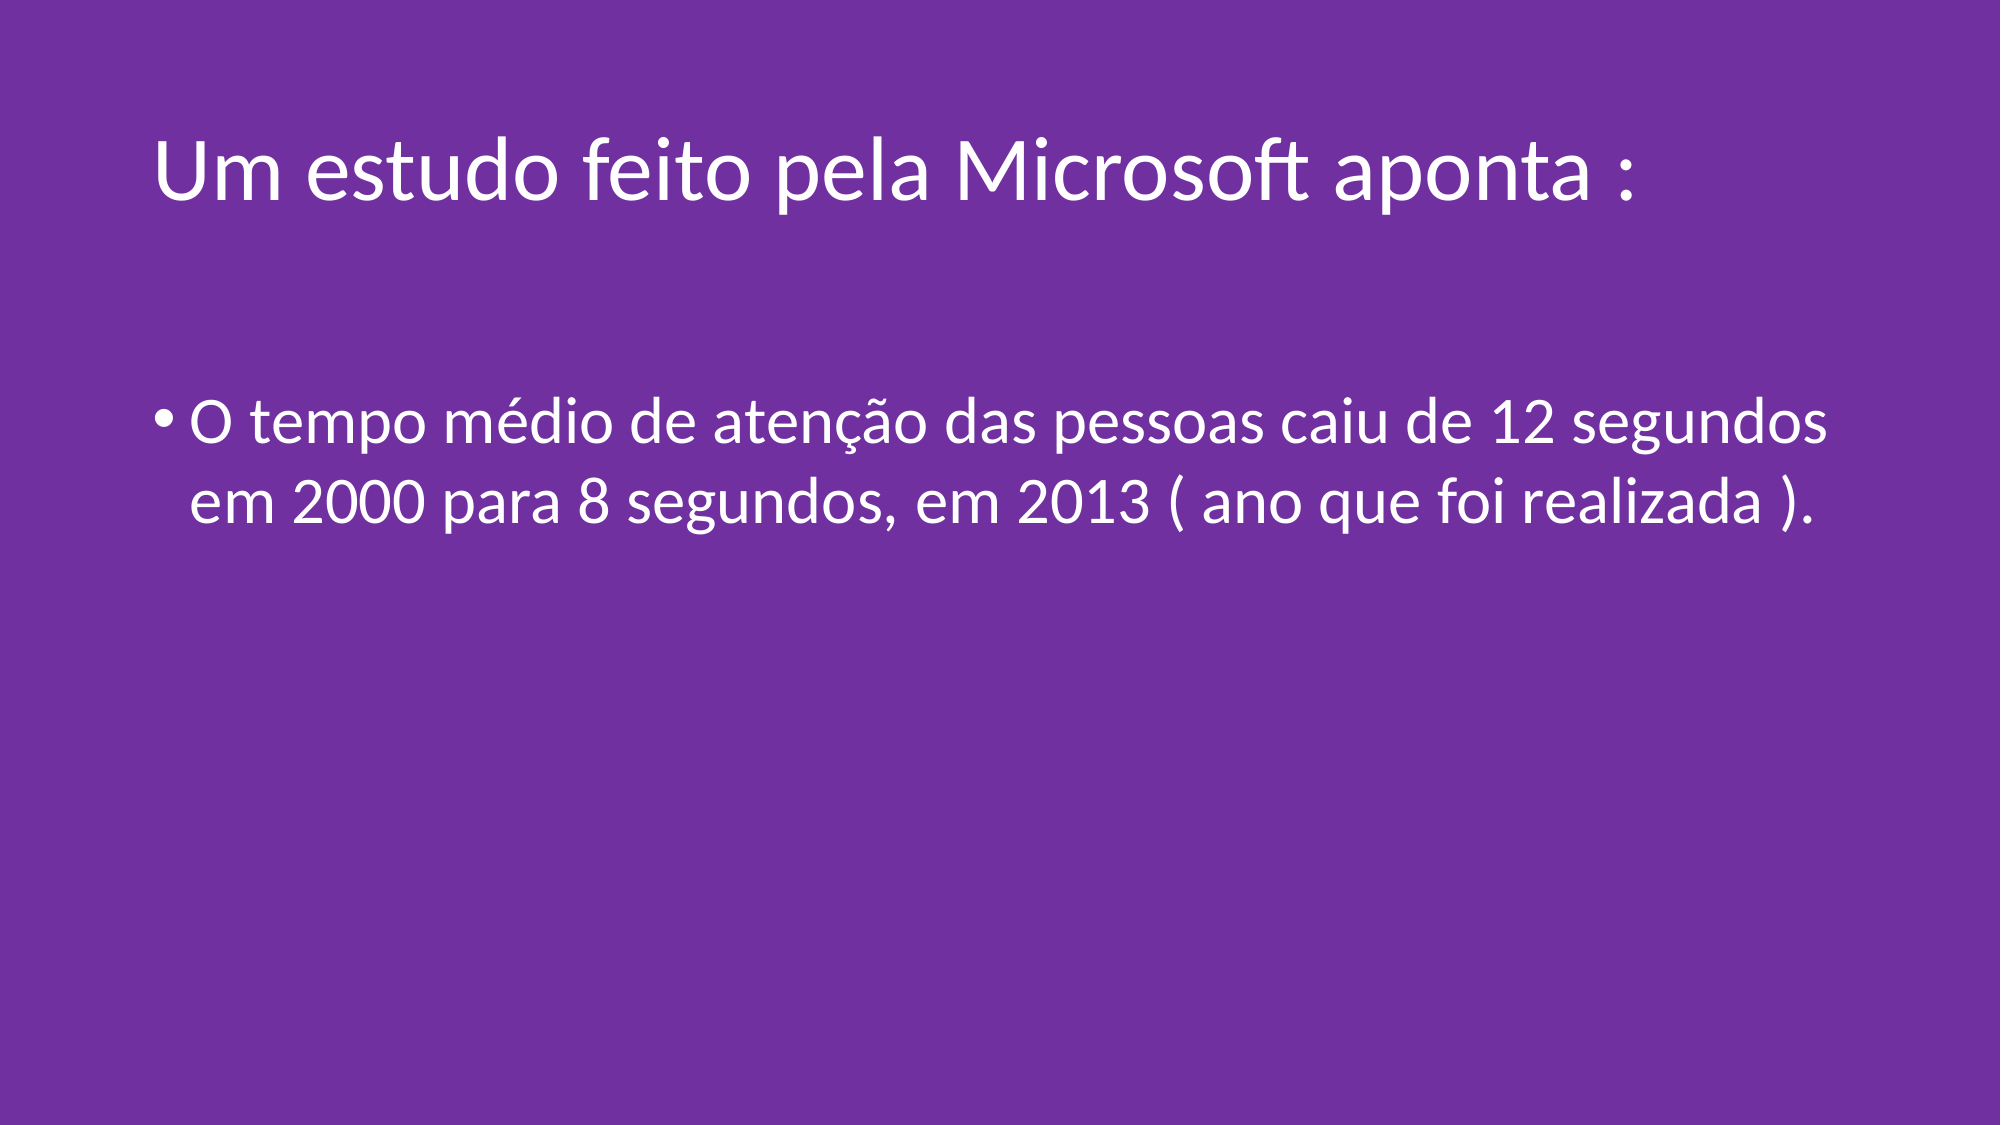

# Um estudo feito pela Microsoft aponta :

O tempo médio de atenção das pessoas caiu de 12 segundos em 2000 para 8 segundos, em 2013 ( ano que foi realizada ).